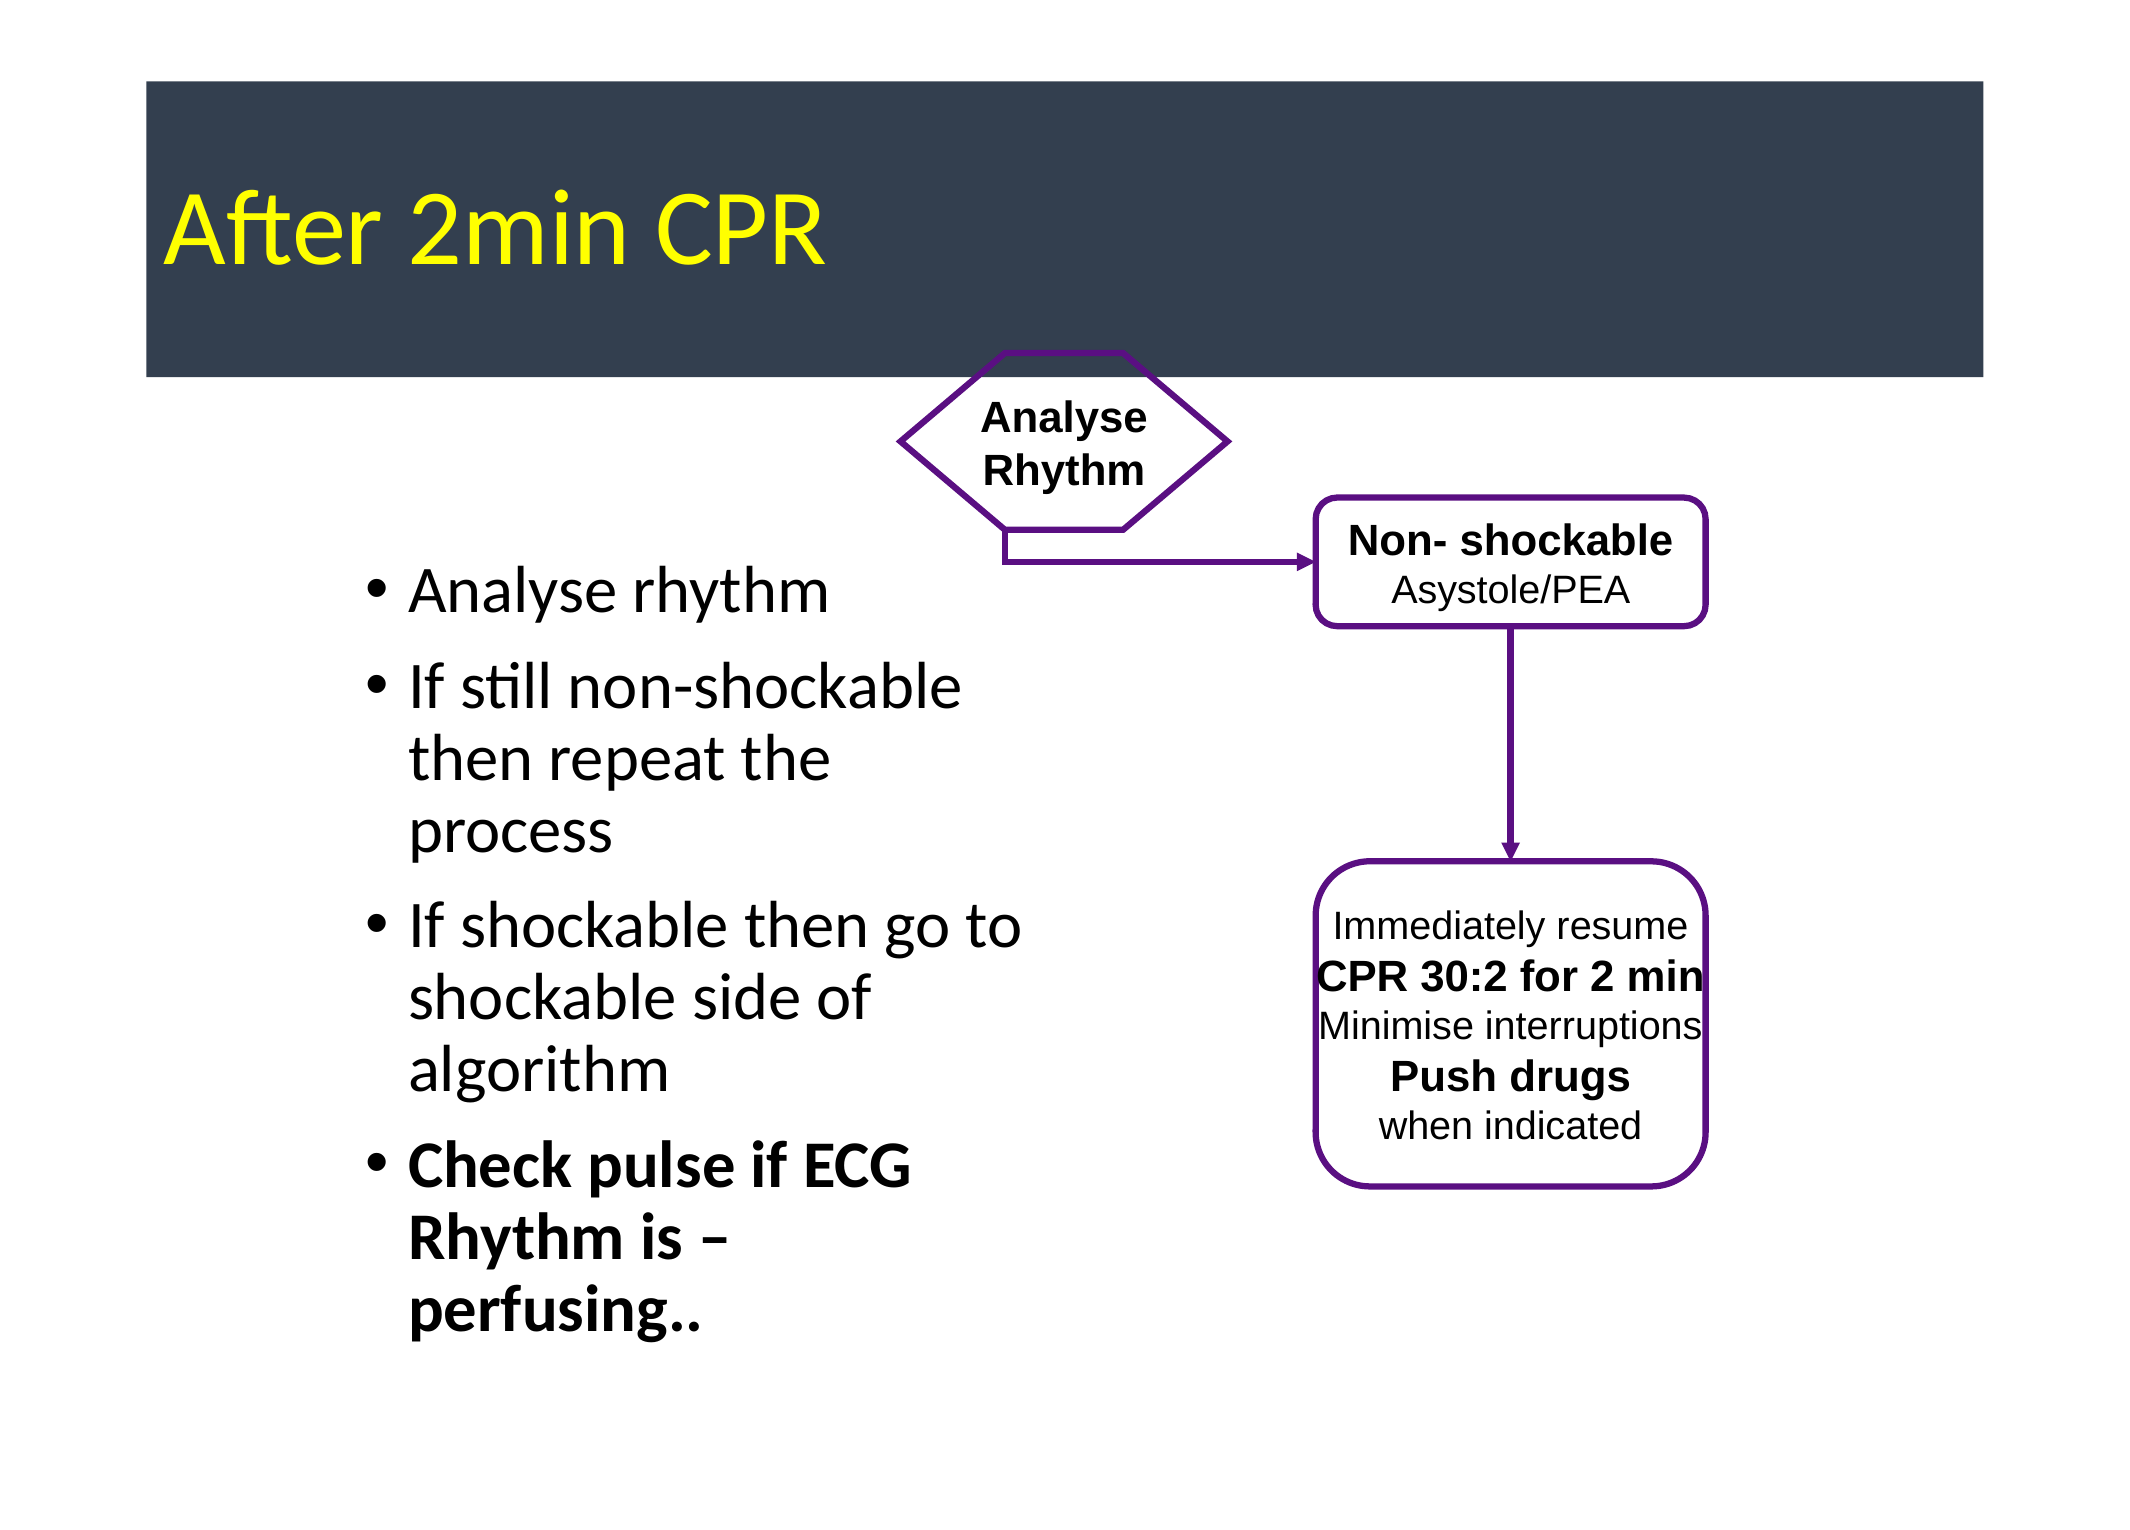

# After 2min CPR

Analyse rhythm
If still non-shockable then repeat the process
If shockable then go to shockable side of algorithm
Check pulse if ECG Rhythm is – perfusing..

Analyse
Rhythm
Non- shockable
Asystole/PEA
Immediately resume
CPR 30:2 for 2 min
Minimise interruptions
Push drugs
when indicated